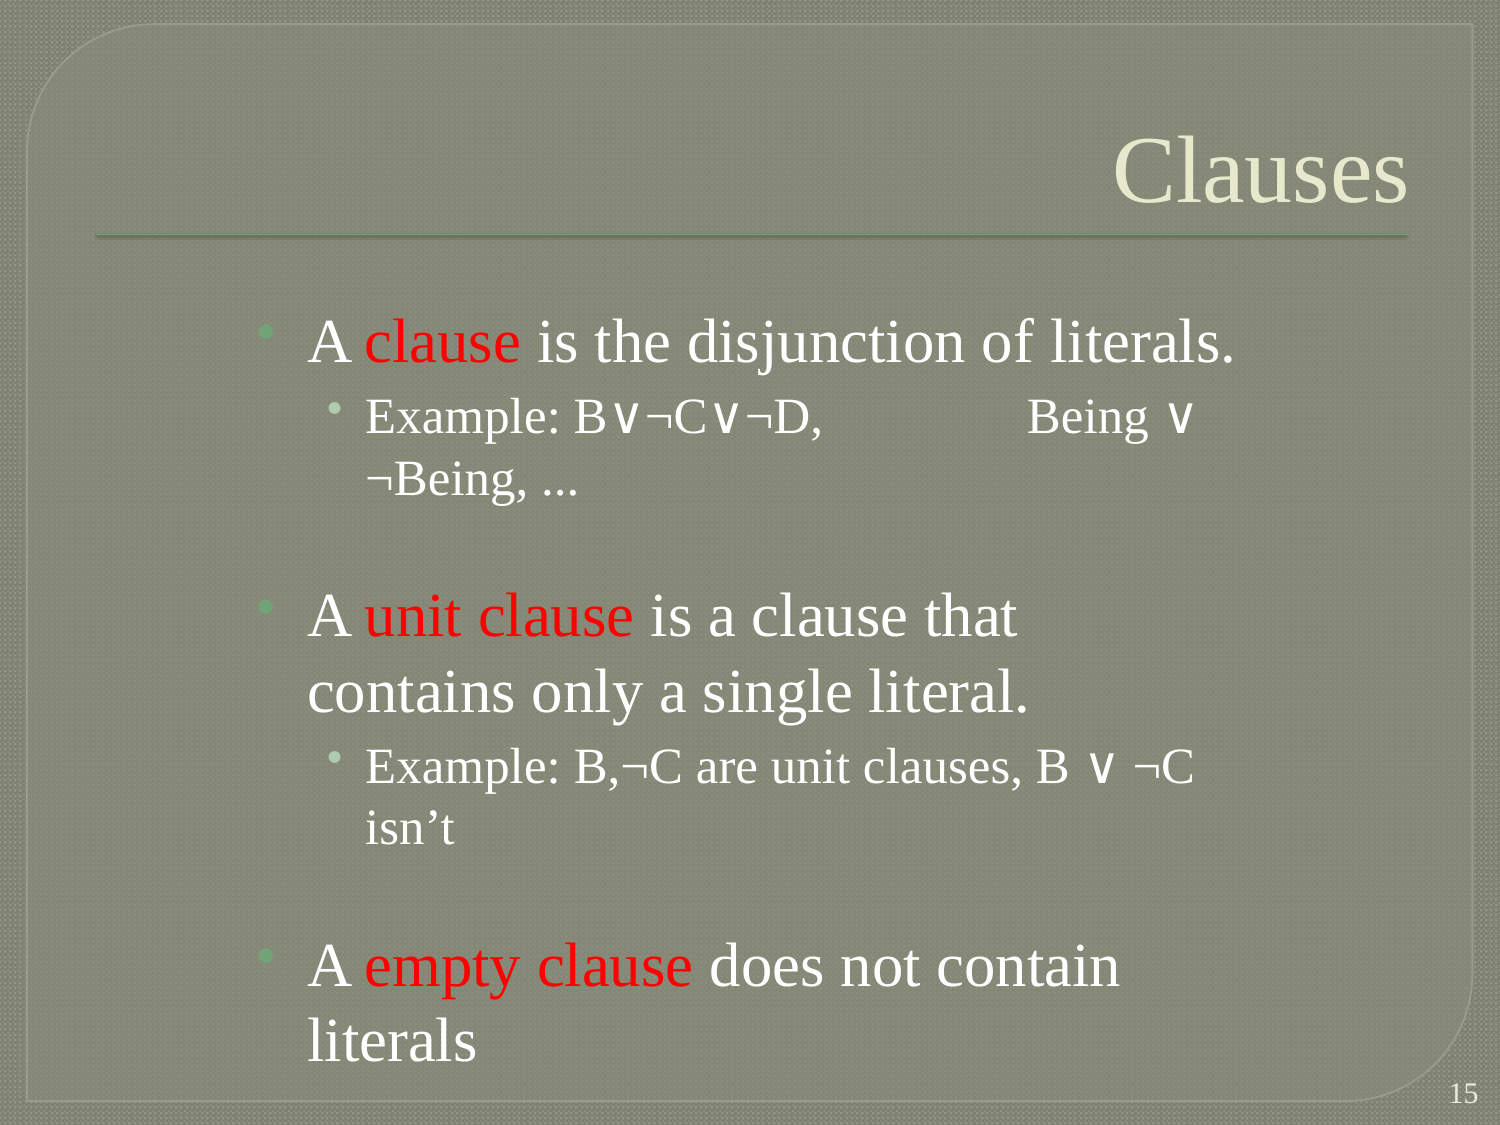

# Clauses
A clause is the disjunction of literals.
Example: B∨¬C∨¬D,                Being ∨ ¬Being, ...

A unit clause is a clause that contains only a single literal.
Example: B,¬C are unit clauses, B ∨ ¬C isn’t

A empty clause does not contain literals
15